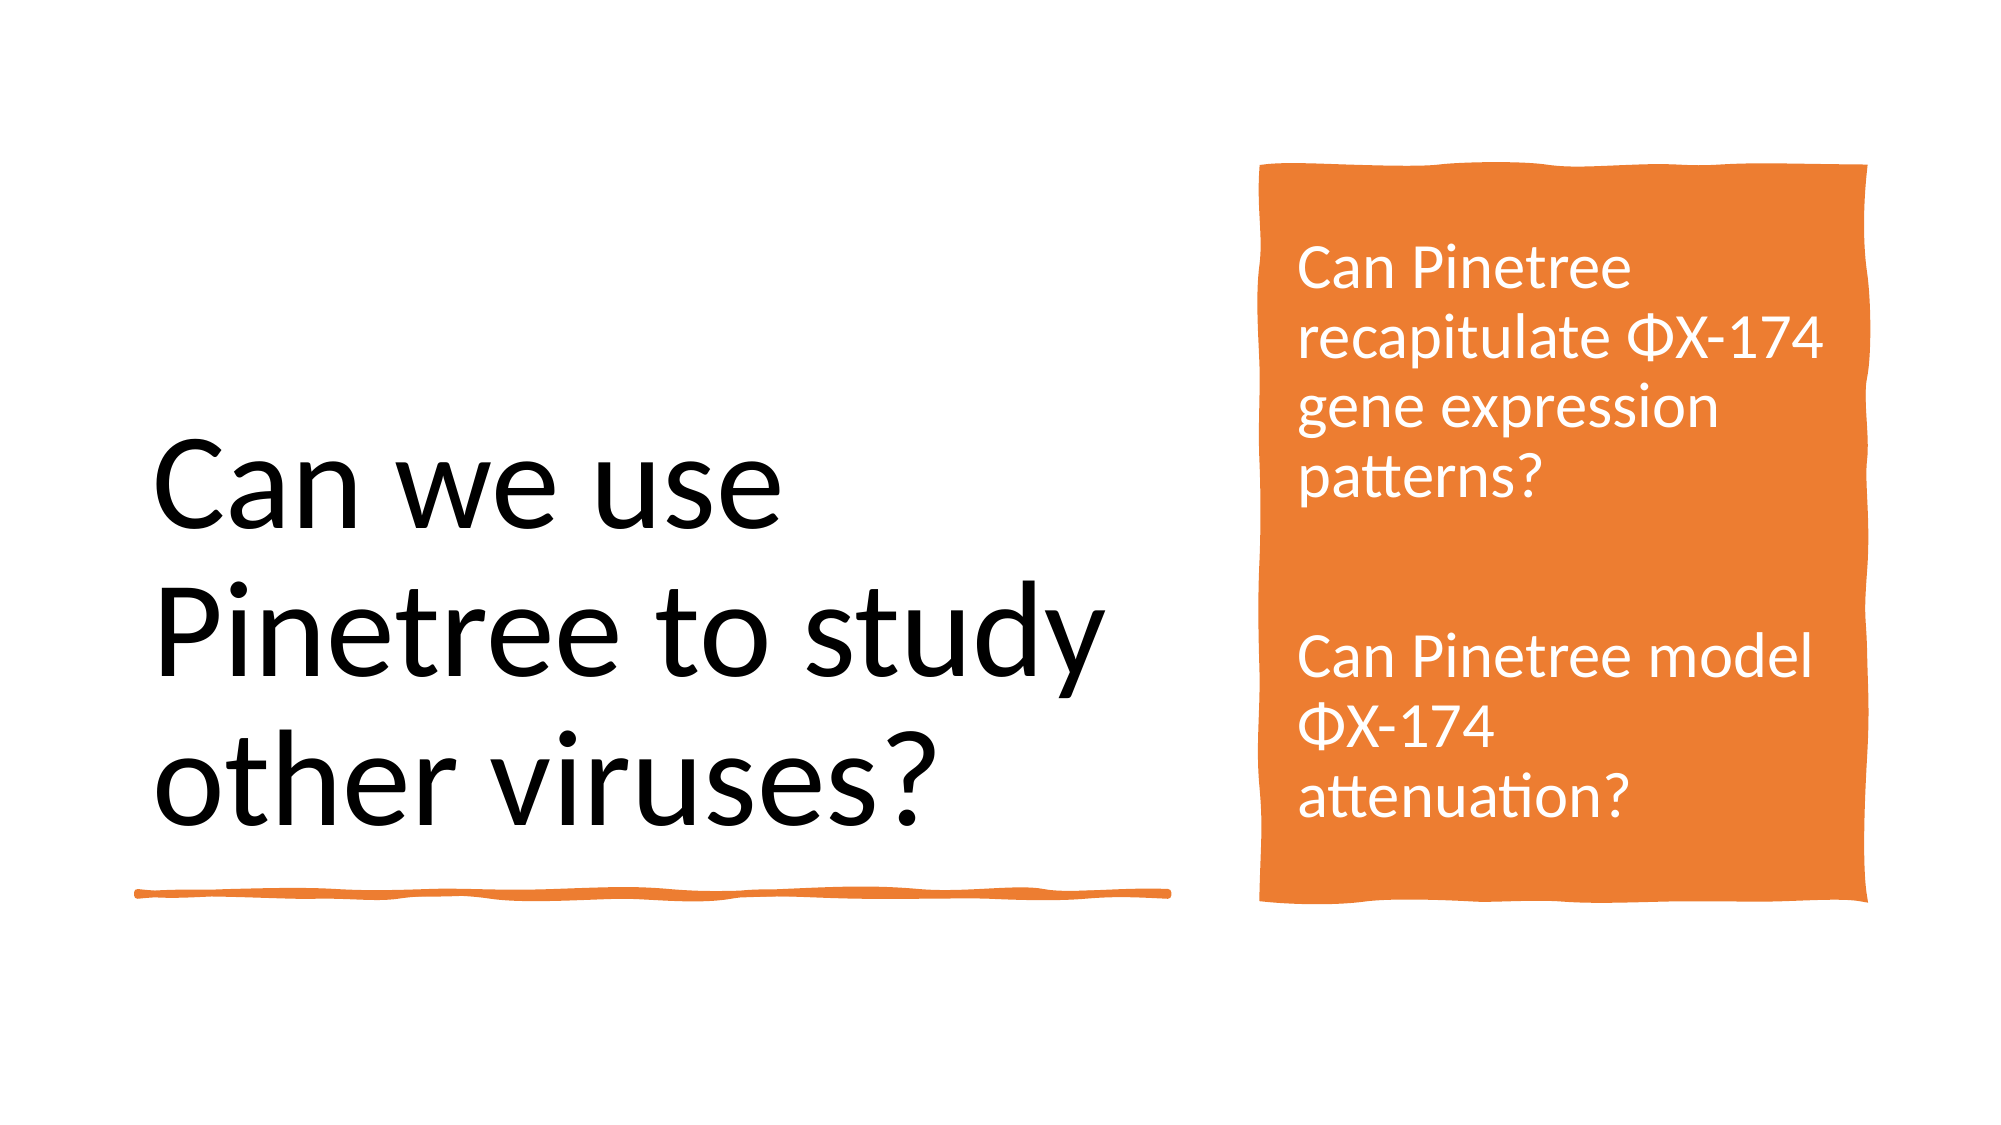

# Can we use Pinetree to study other viruses?
Can Pinetree recapitulate ΦX-174 gene expression patterns?

Can Pinetree model ΦX-174 attenuation?